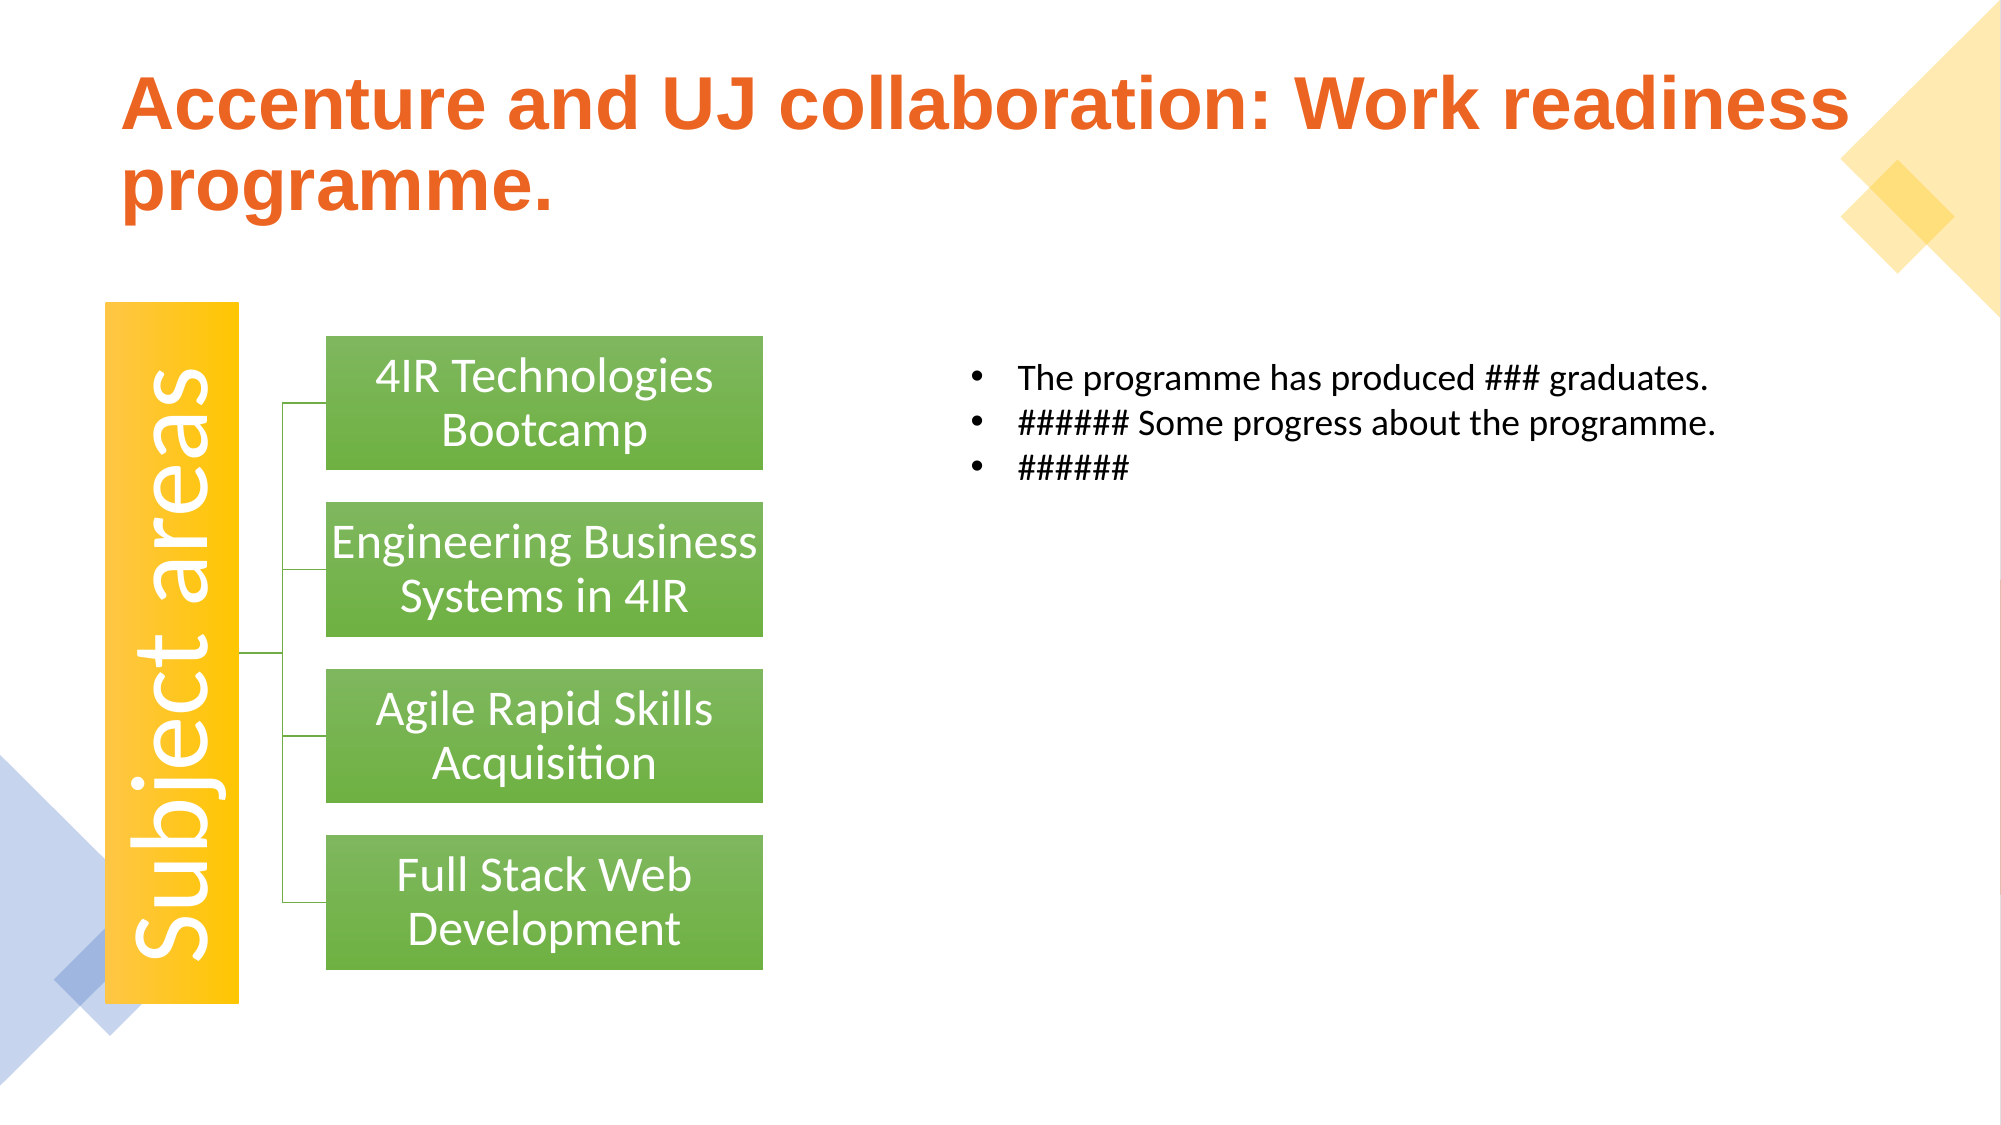

# Accenture and UJ collaboration: Work readiness programme.

4IR Technologies Bootcamp

Engineering Business Systems in 4IR

Subject areas

Agile Rapid Skills Acquisition

Full Stack Web Development
The programme has produced ### graduates.
###### Some progress about the programme.
######